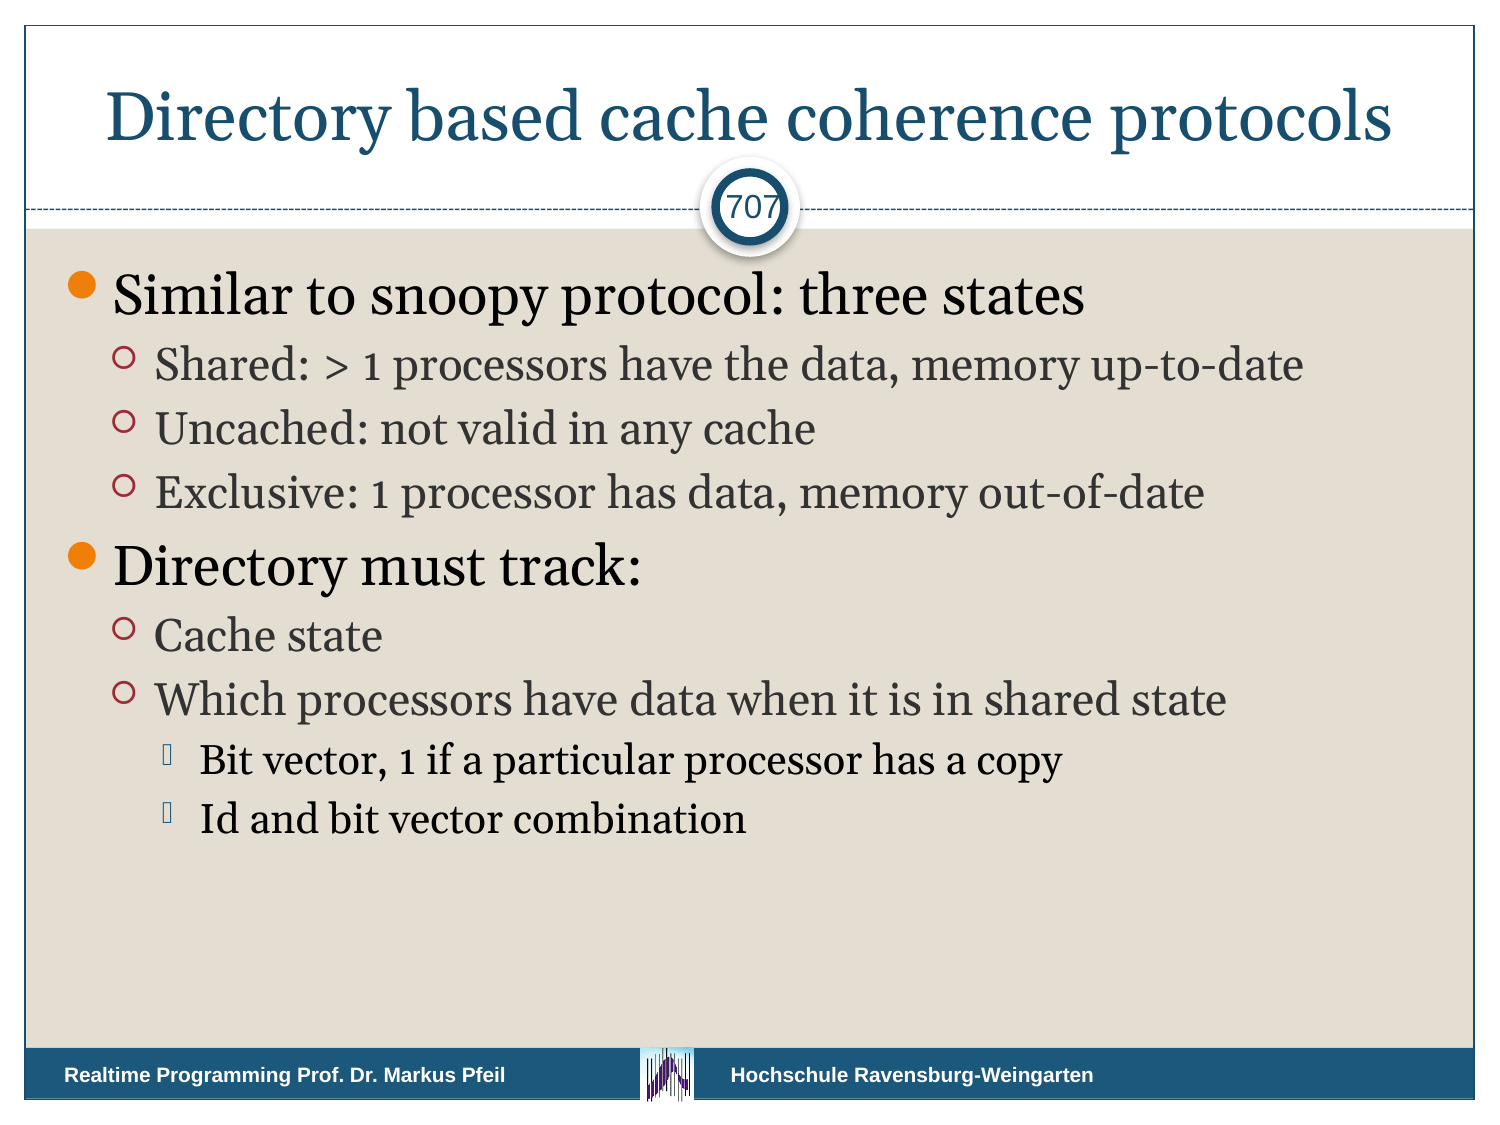

# Directory based cache coherence protocols
707
Similar to snoopy protocol: three states
Shared: > 1 processors have the data, memory up-to-date
Uncached: not valid in any cache
Exclusive: 1 processor has data, memory out-of-date
Directory must track:
Cache state
Which processors have data when it is in shared state
Bit vector, 1 if a particular processor has a copy
Id and bit vector combination
Realtime Programming Prof. Dr. Markus Pfeil